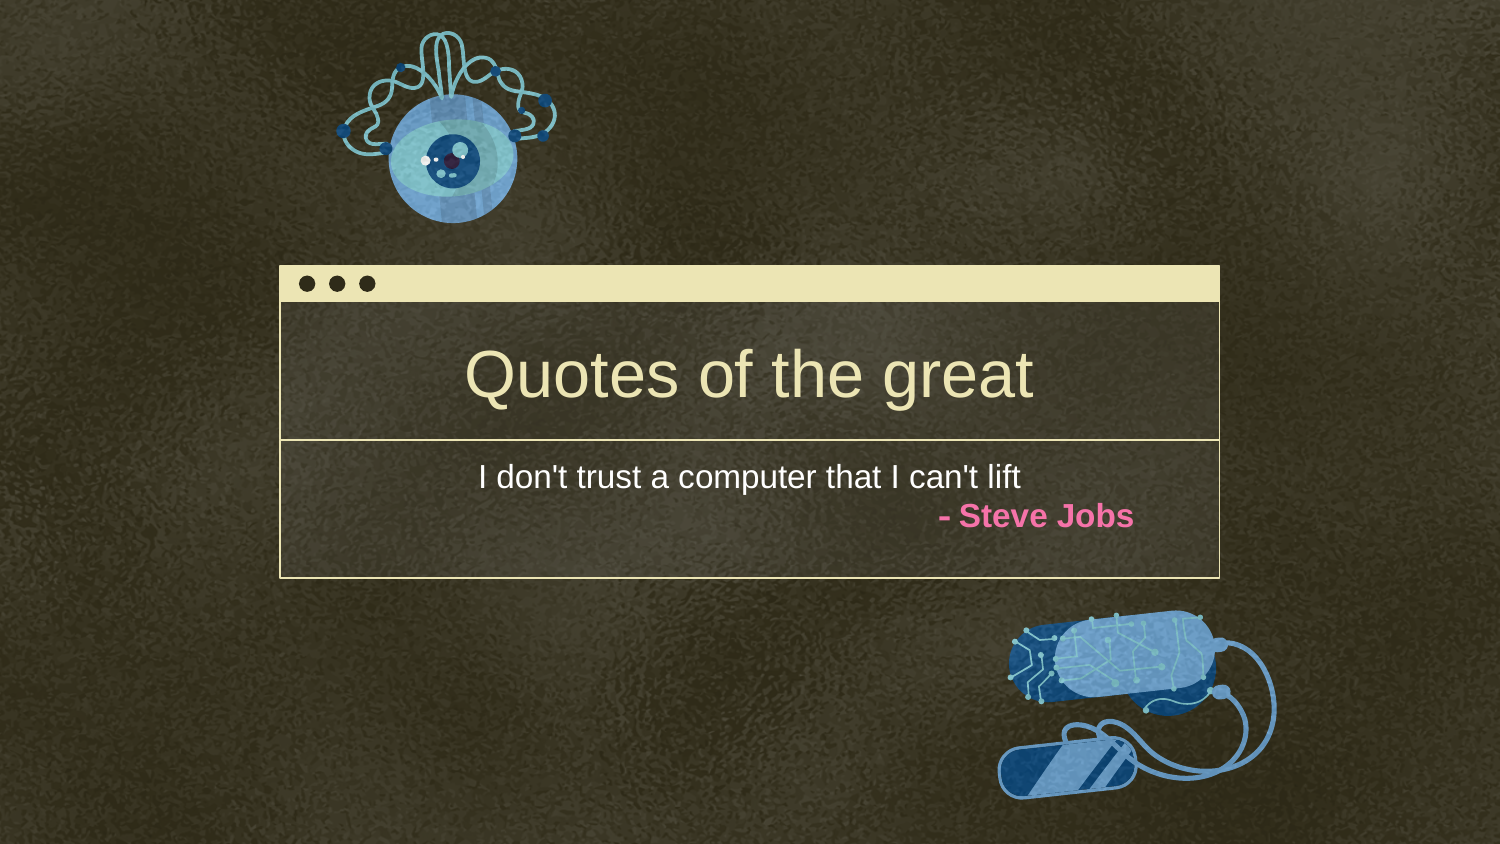

# Quotes of the great
I don't trust a computer that I can't lift
                                                              − Steve Jobs